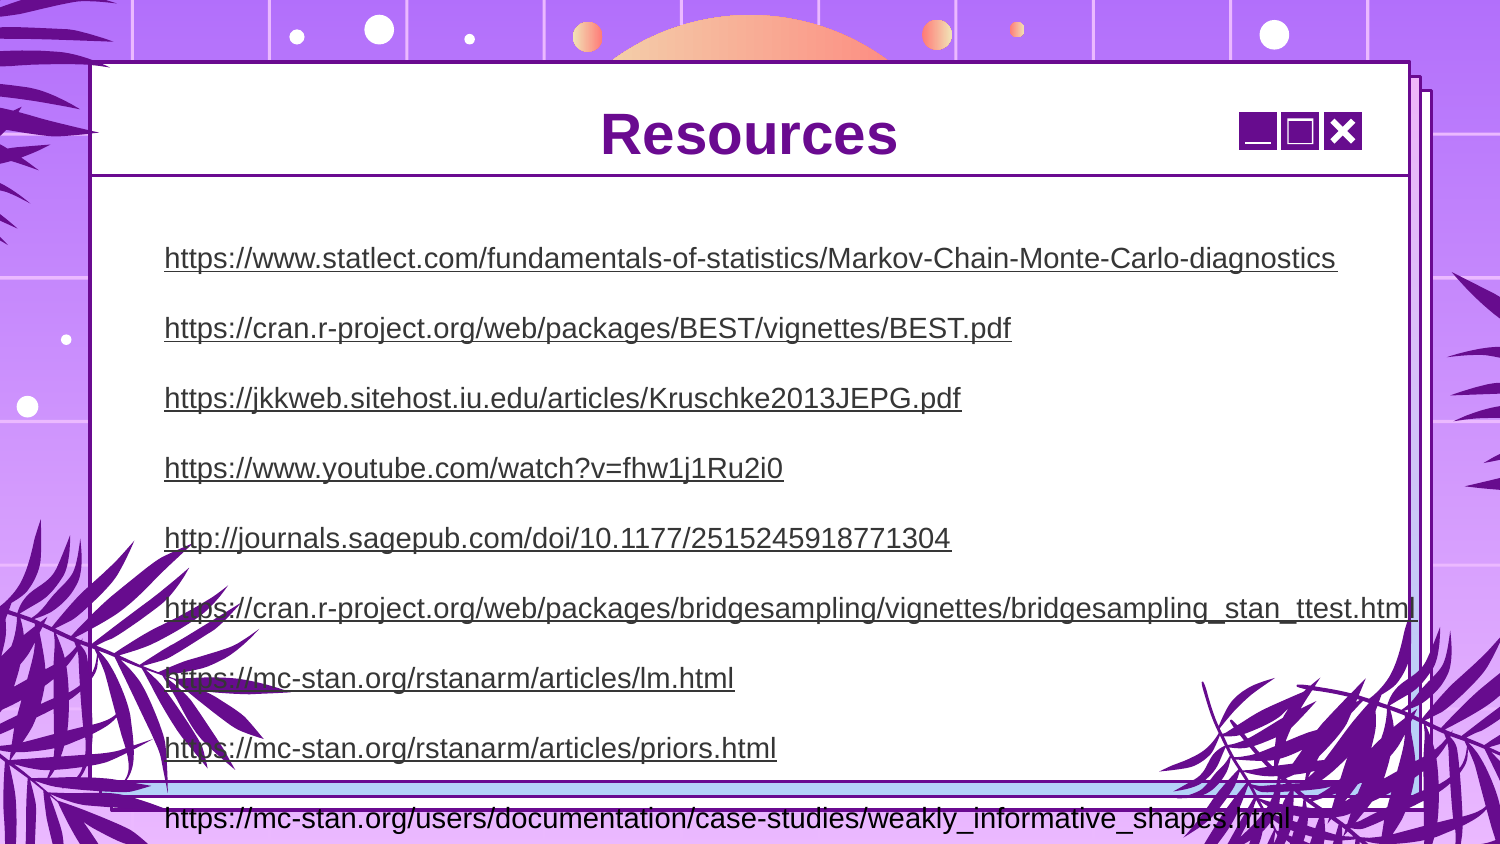

# Resources
https://www.statlect.com/fundamentals-of-statistics/Markov-Chain-Monte-Carlo-diagnostics

https://cran.r-project.org/web/packages/BEST/vignettes/BEST.pdf

https://jkkweb.sitehost.iu.edu/articles/Kruschke2013JEPG.pdf

https://www.youtube.com/watch?v=fhw1j1Ru2i0

http://journals.sagepub.com/doi/10.1177/2515245918771304

https://cran.r-project.org/web/packages/bridgesampling/vignettes/bridgesampling_stan_ttest.html

https://mc-stan.org/rstanarm/articles/lm.html

https://mc-stan.org/rstanarm/articles/priors.html

https://mc-stan.org/users/documentation/case-studies/weakly_informative_shapes.html